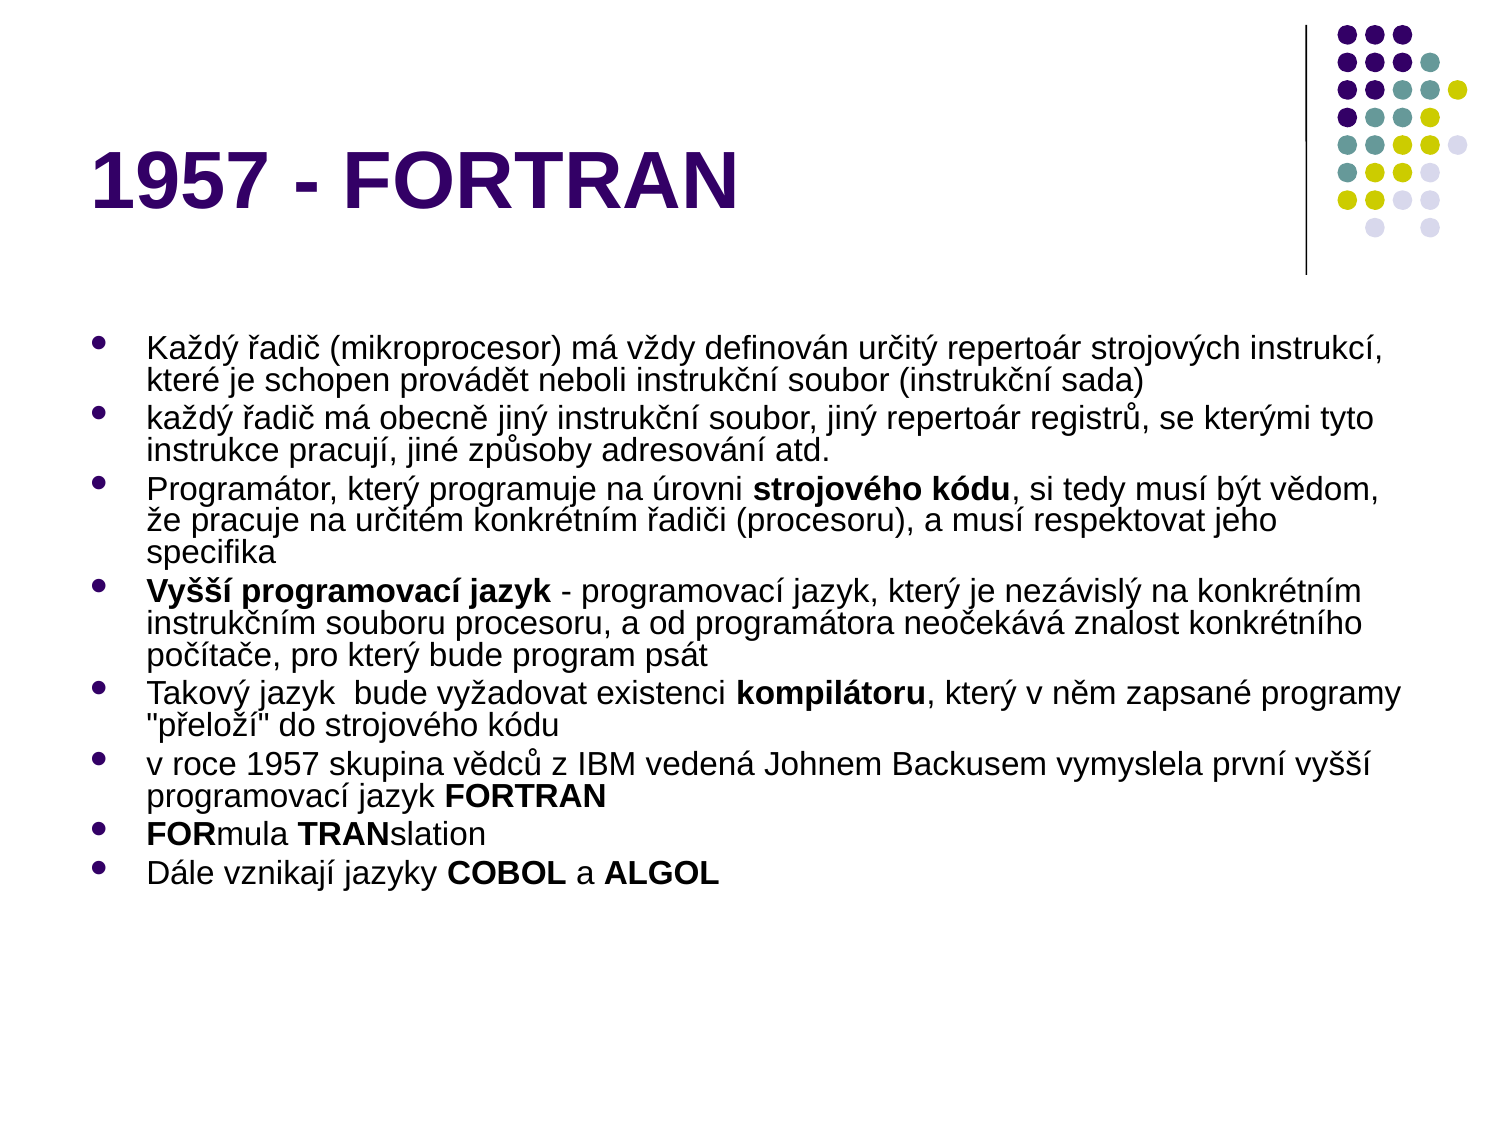

# 1957 - FORTRAN

Každý řadič (mikroprocesor) má vždy definován určitý repertoár strojových instrukcí, které je schopen provádět neboli instrukční soubor (instrukční sada)
každý řadič má obecně jiný instrukční soubor, jiný repertoár registrů, se kterými tyto instrukce pracují, jiné způsoby adresování atd.
Programátor, který programuje na úrovni strojového kódu, si tedy musí být vědom, že pracuje na určitém konkrétním řadiči (procesoru), a musí respektovat jeho specifika
Vyšší programovací jazyk - programovací jazyk, který je nezávislý na konkrétním instrukčním souboru procesoru, a od programátora neočekává znalost konkrétního počítače, pro který bude program psát
Takový jazyk  bude vyžadovat existenci kompilátoru, který v něm zapsané programy "přeloží" do strojového kódu
v roce 1957 skupina vědců z IBM vedená Johnem Backusem vymyslela první vyšší programovací jazyk FORTRAN
FORmula TRANslation
Dále vznikají jazyky COBOL a ALGOL